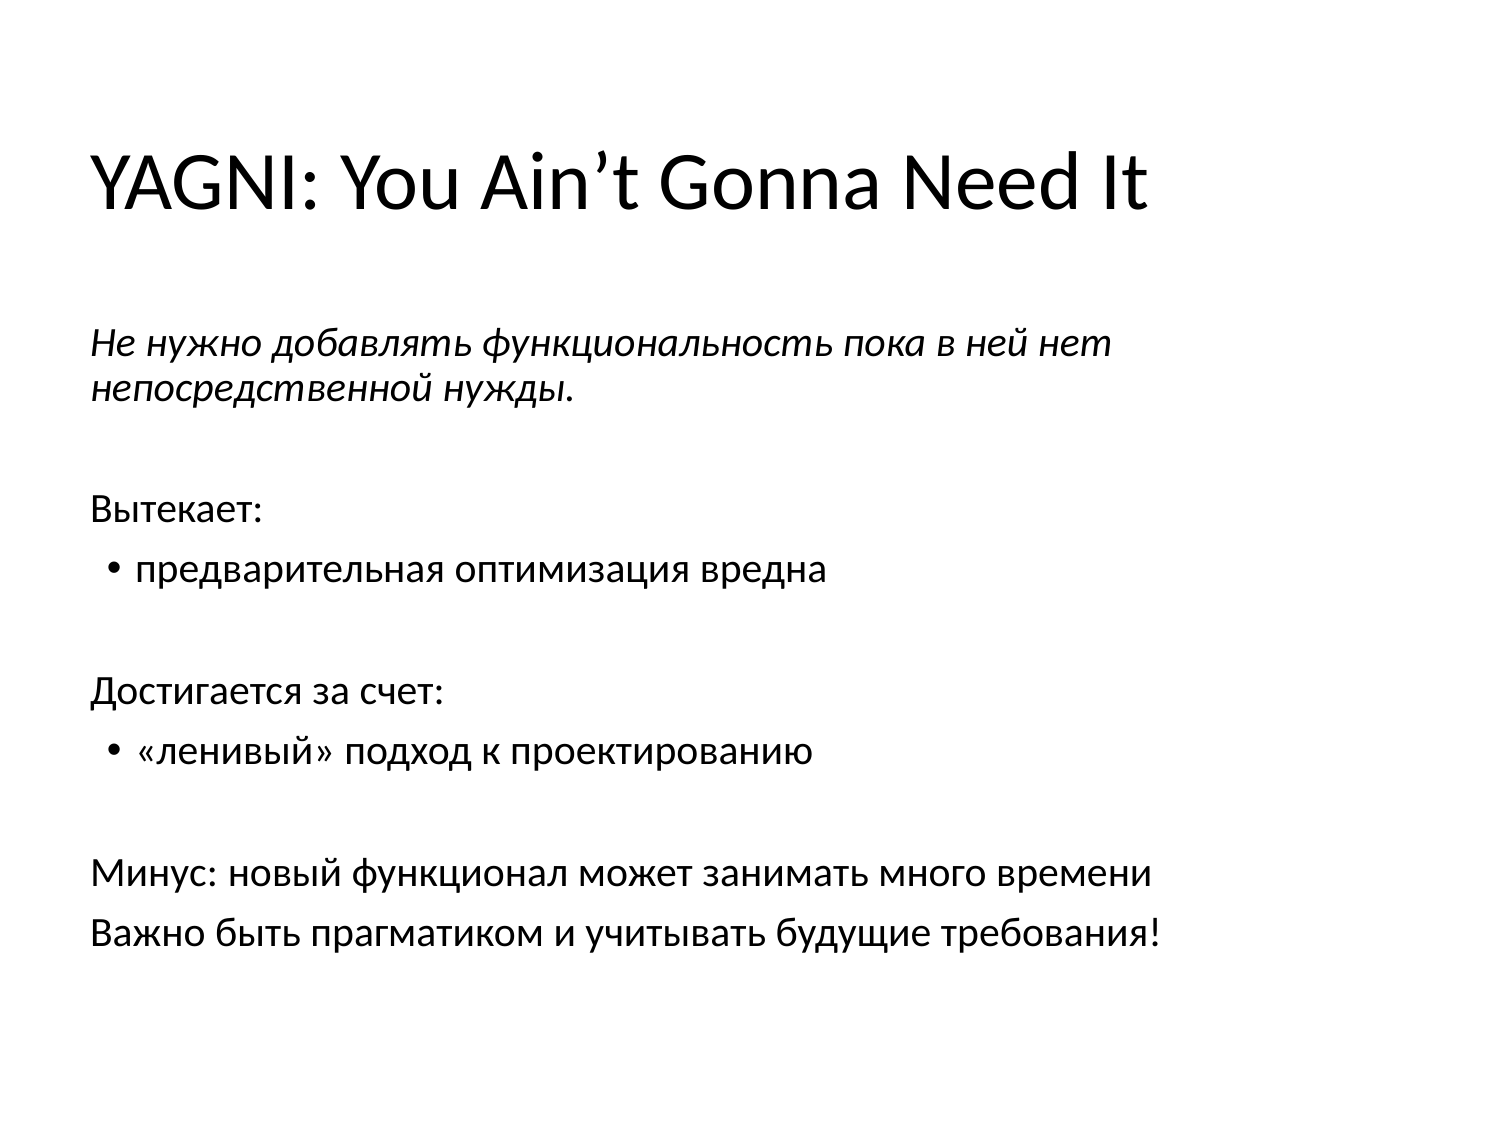

# YAGNI: You Ain’t Gonna Need It
Не нужно добавлять функциональность пока в ней нет непосредственной нужды.

Вытекает:
предварительная оптимизация вредна

Достигается за счет:
«ленивый» подход к проектированию

Минус: новый функционал может занимать много времени
Важно быть прагматиком и учитывать будущие требования!